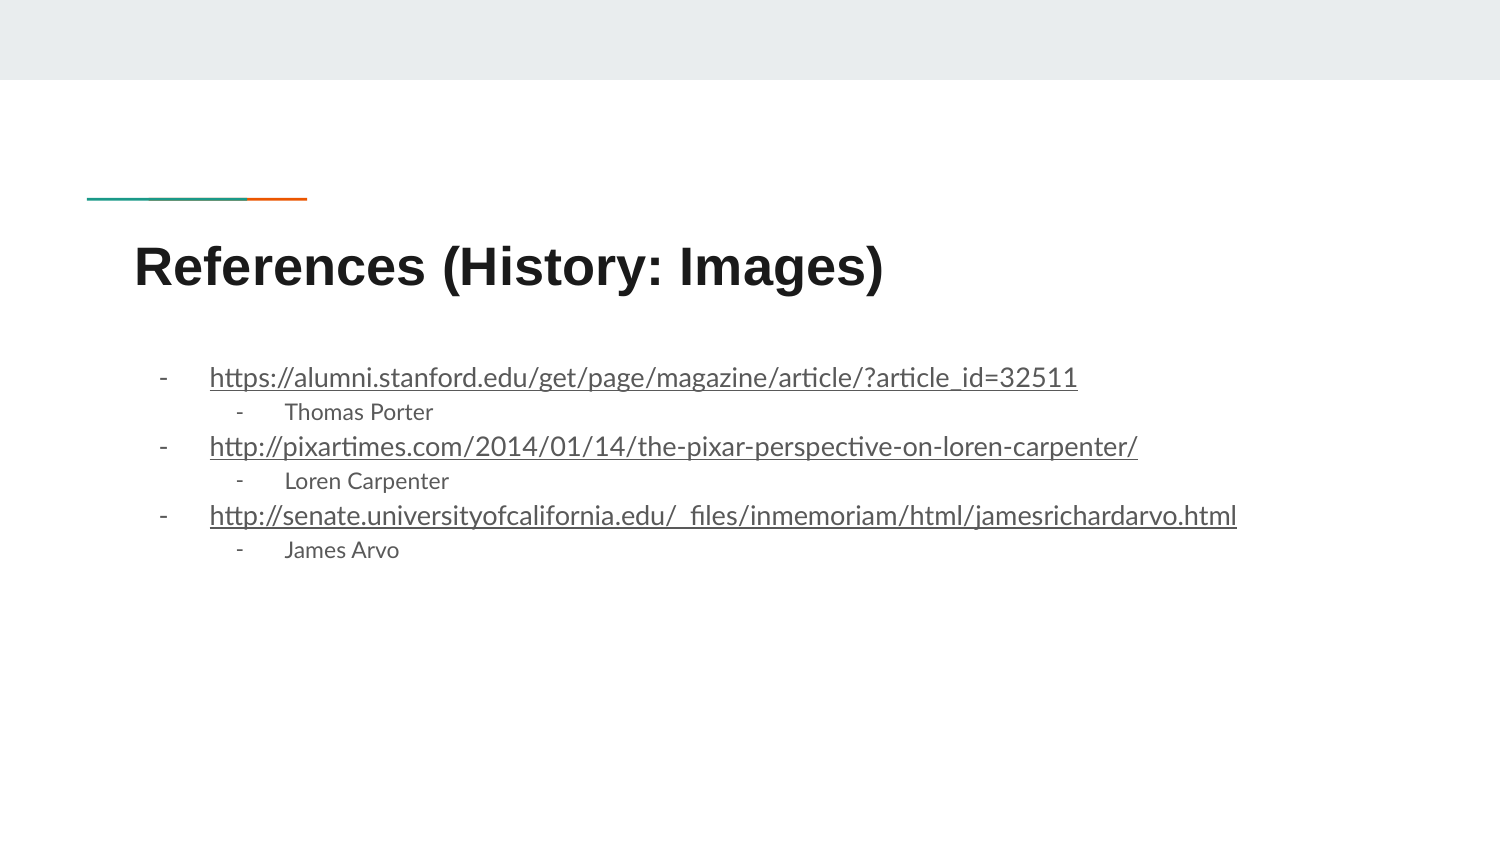

# References (History: Images)
https://alumni.stanford.edu/get/page/magazine/article/?article_id=32511
Thomas Porter
http://pixartimes.com/2014/01/14/the-pixar-perspective-on-loren-carpenter/
Loren Carpenter
http://senate.universityofcalifornia.edu/_files/inmemoriam/html/jamesrichardarvo.html
James Arvo